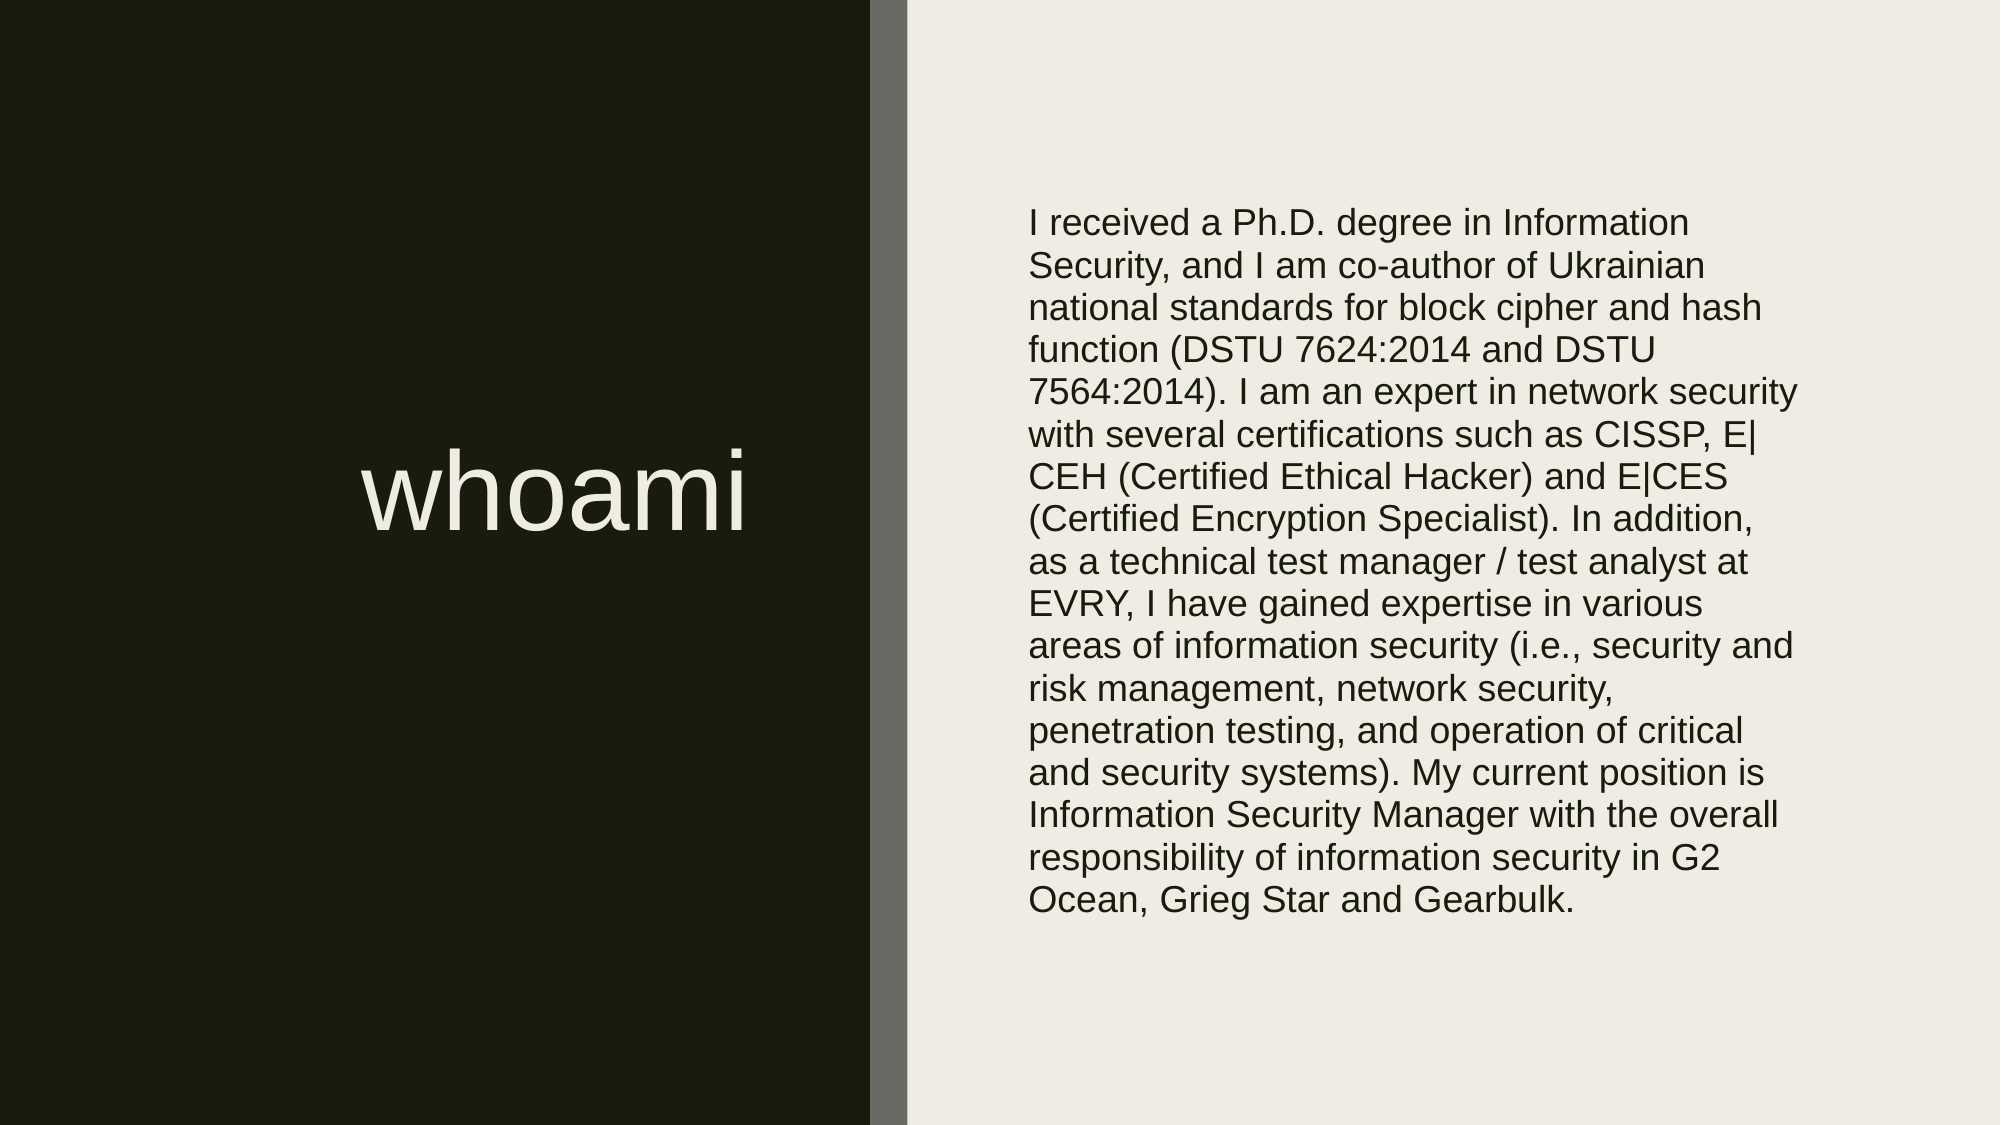

# whoami
I received a Ph.D. degree in Information Security, and I am co-author of Ukrainian national standards for block cipher and hash function (DSTU 7624:2014 and DSTU 7564:2014). I am an expert in network security with several certifications such as CISSP, E|CEH (Certified Ethical Hacker) and E|CES (Certified Encryption Specialist). In addition, as a technical test manager / test analyst at EVRY, I have gained expertise in various areas of information security (i.e., security and risk management, network security, penetration testing, and operation of critical and security systems). My current position is Information Security Manager with the overall responsibility of information security in G2 Ocean, Grieg Star and Gearbulk.